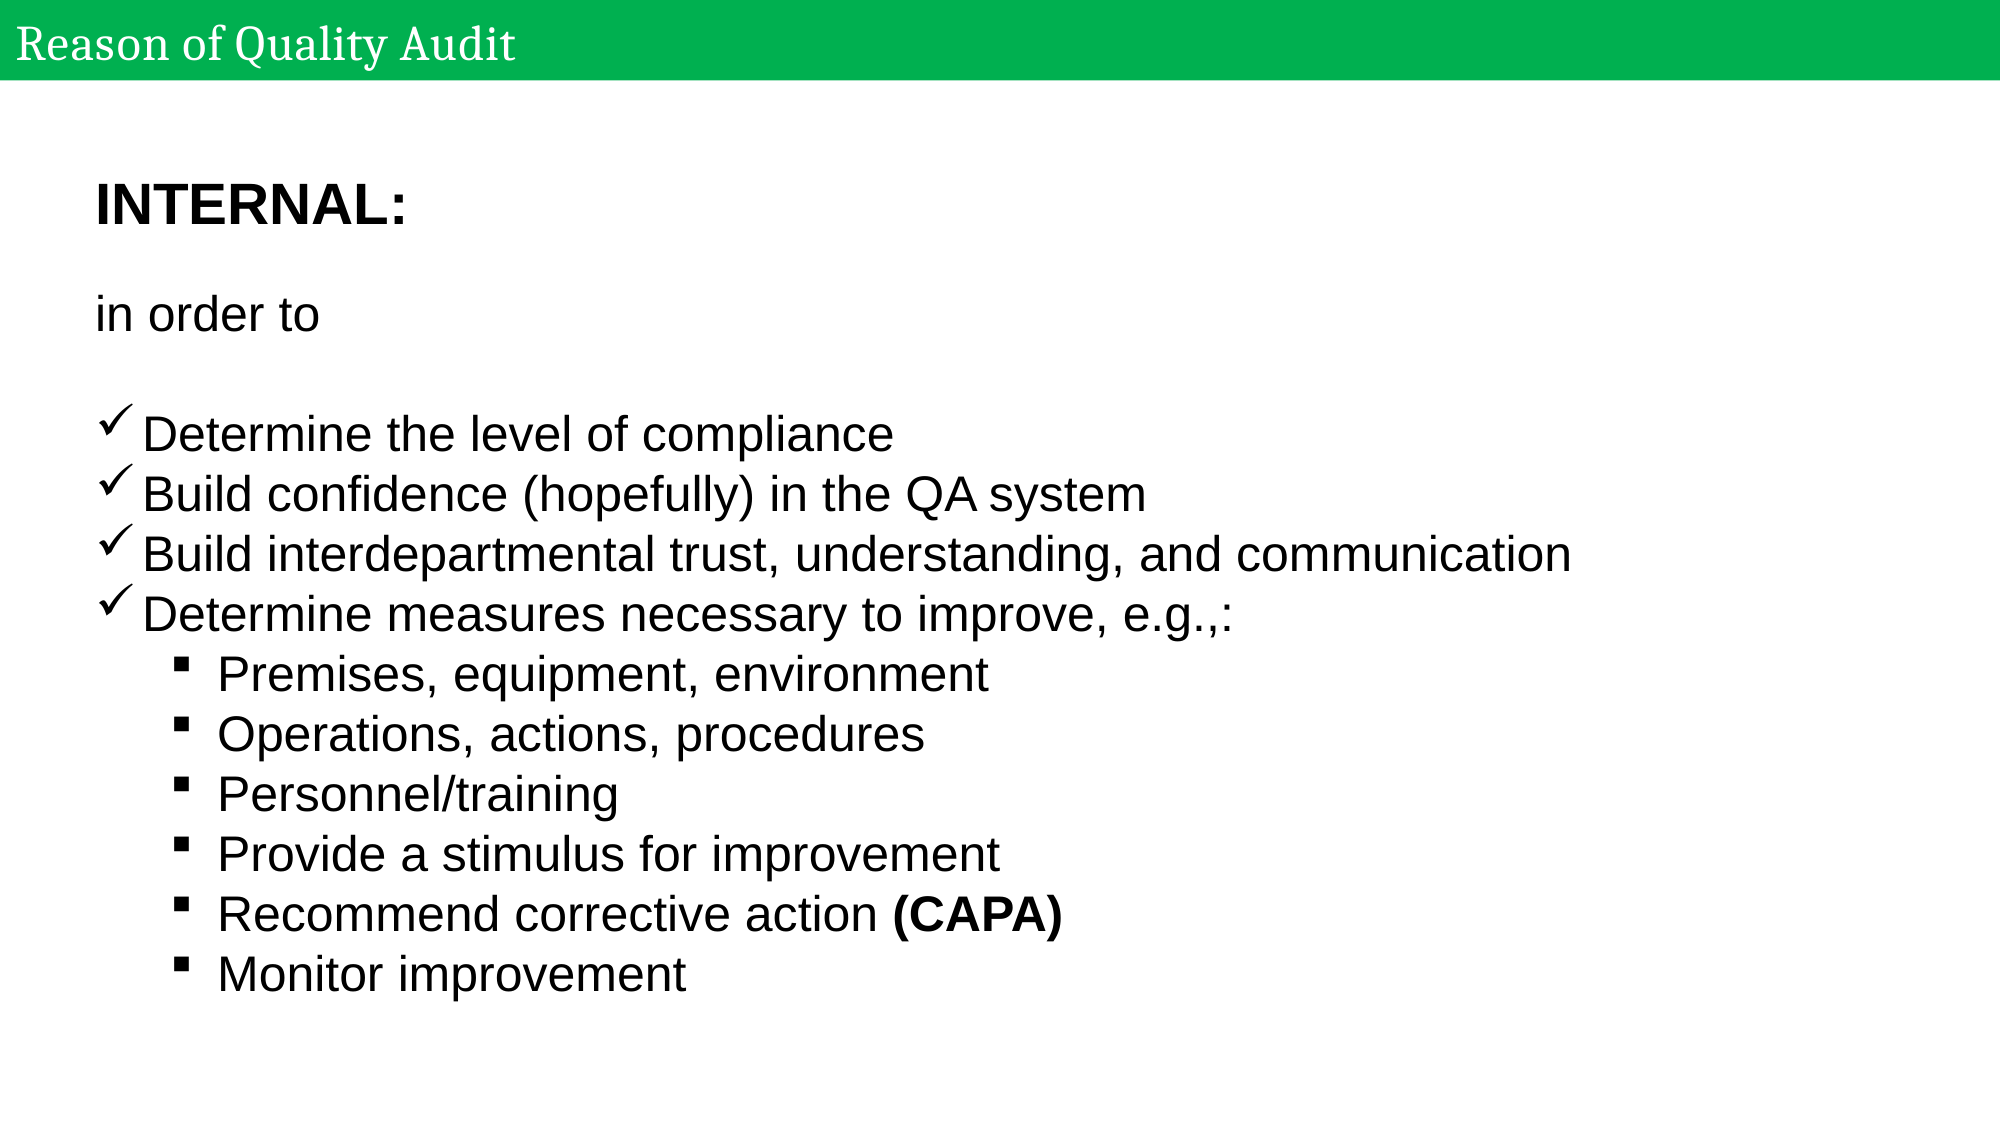

# Reason of Quality Audit
INTERNAL:

in order to

Determine the level of compliance
Build confidence (hopefully) in the QA system
Build interdepartmental trust, understanding, and communication
Determine measures necessary to improve, e.g.,:
Premises, equipment, environment
Operations, actions, procedures
Personnel/training
Provide a stimulus for improvement
Recommend corrective action (CAPA)
Monitor improvement